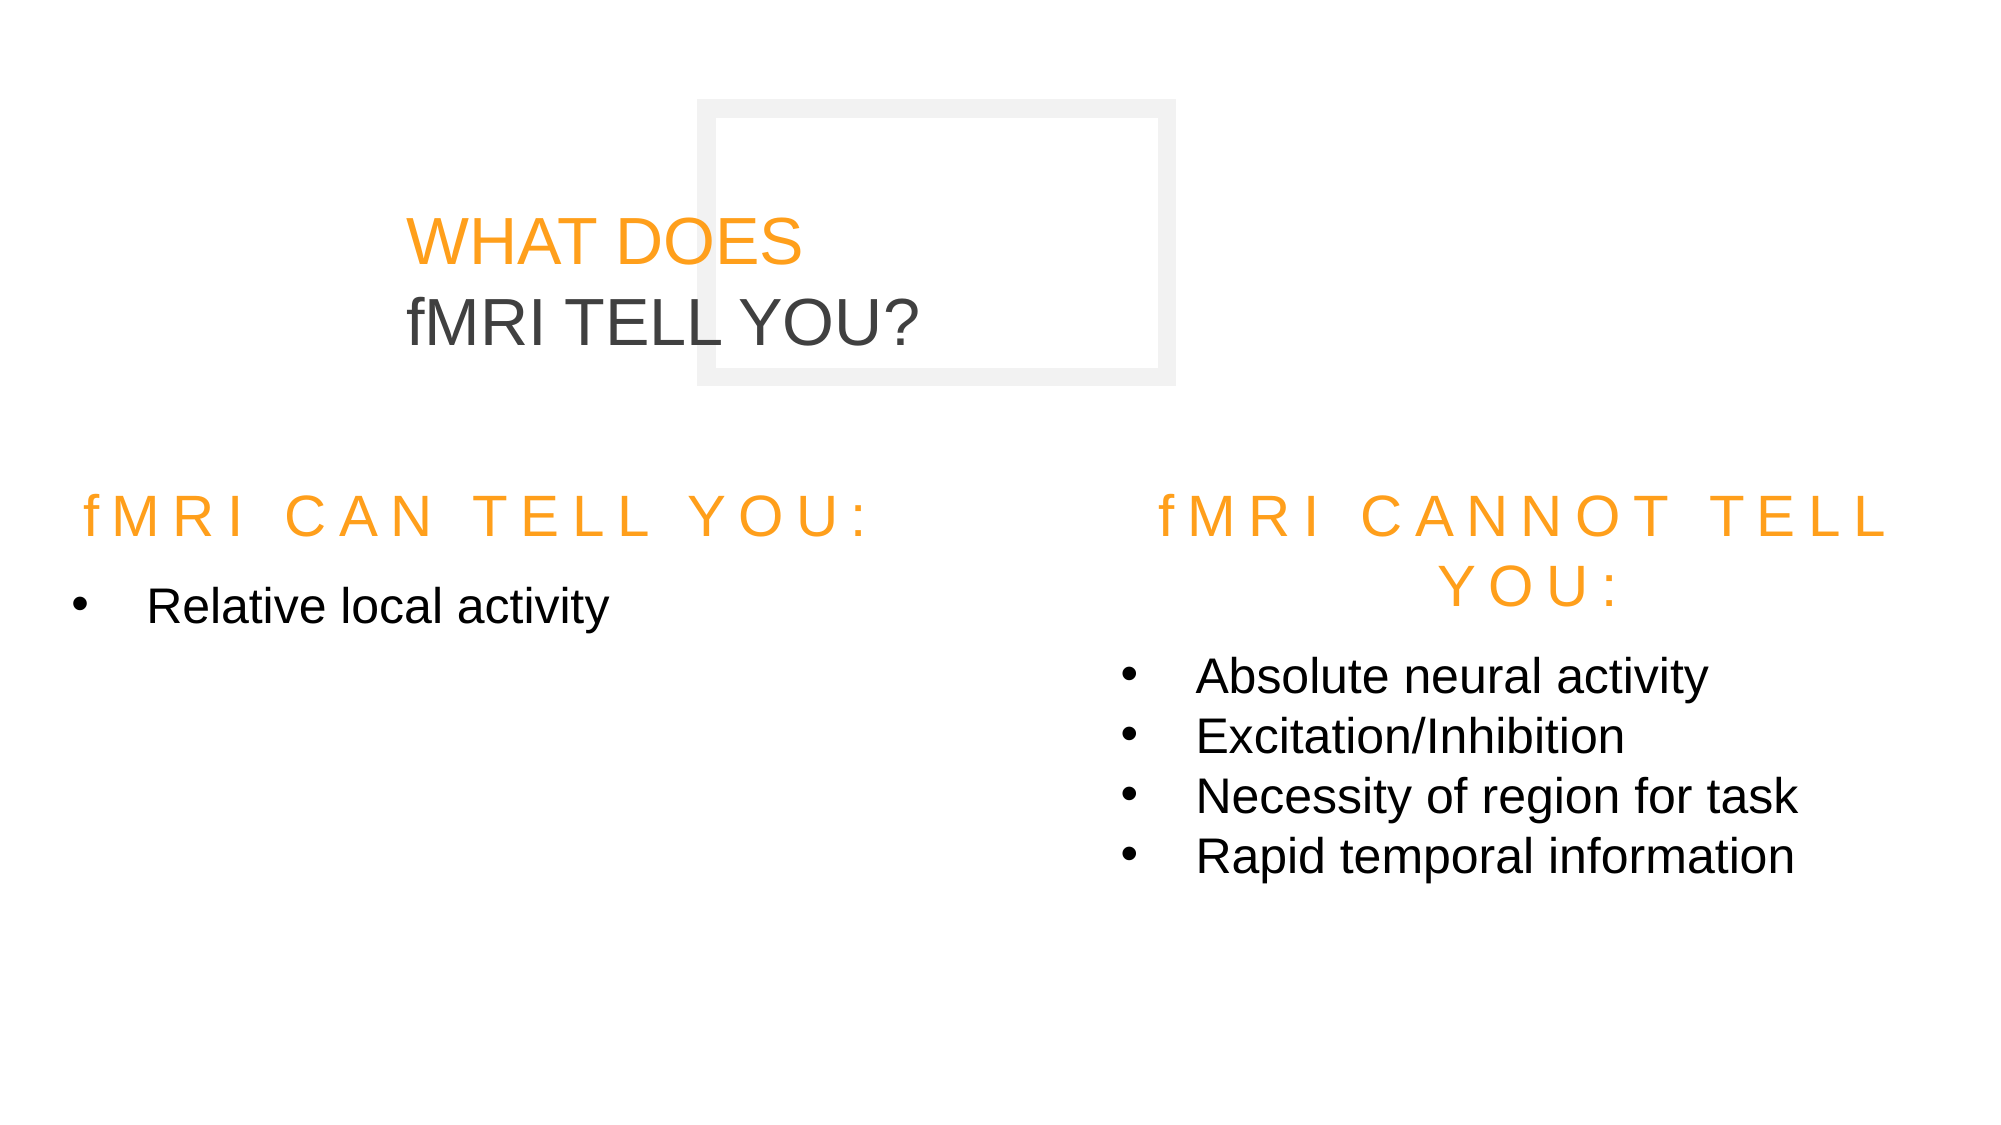

WHAT DOES
fMRI TELL YOU?
fMRI CAN TELL YOU:
Relative local activity
fMRI CANNOT TELL YOU:
Absolute neural activity
Excitation/Inhibition
Necessity of region for task
Rapid temporal information
www.yourwebsite.com